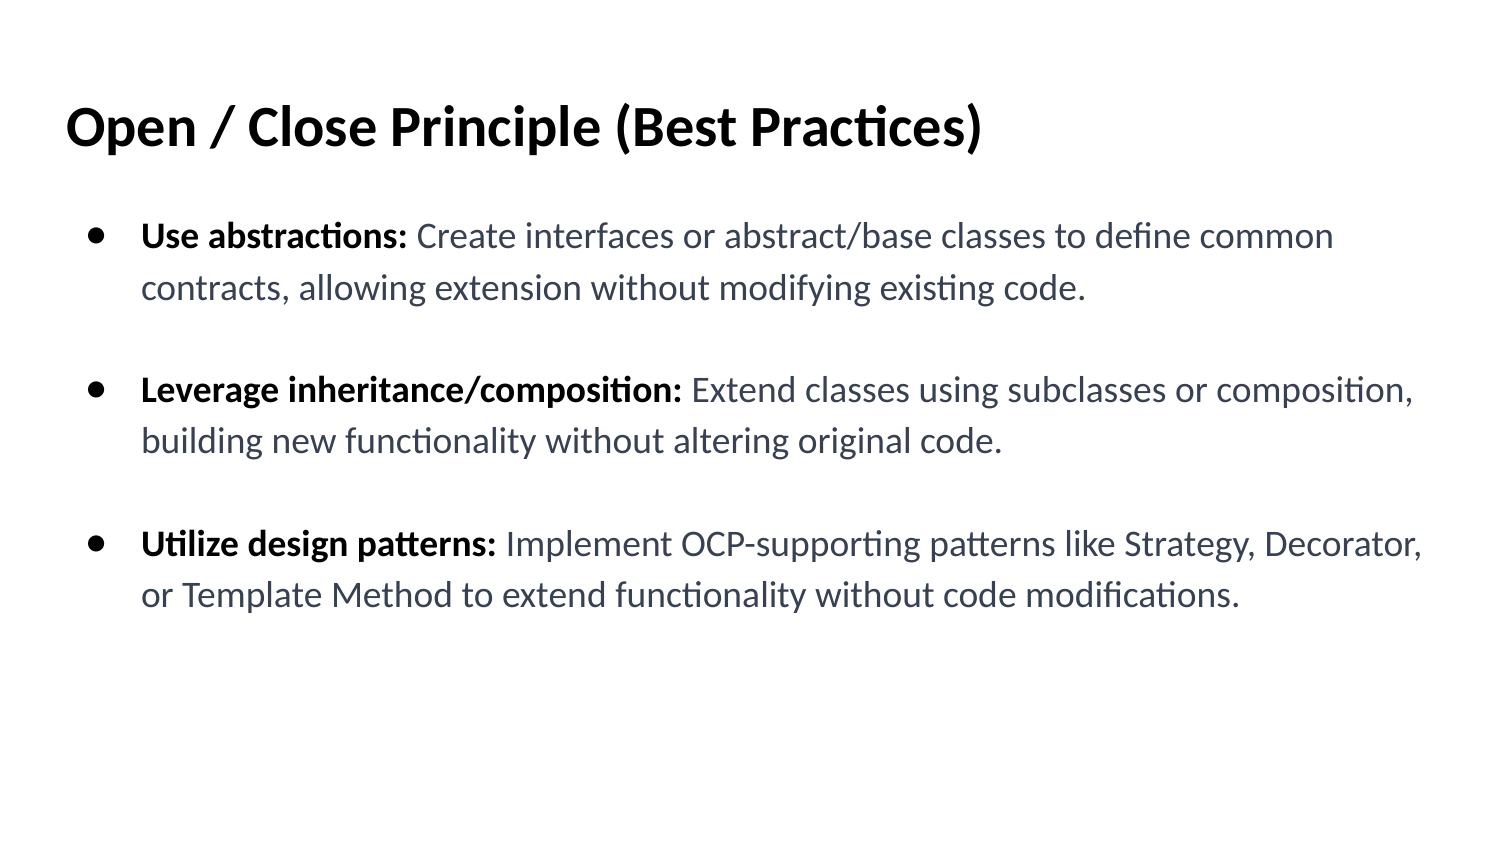

# Open / Close Principle (Best Practices)
Use abstractions: Create interfaces or abstract/base classes to define common contracts, allowing extension without modifying existing code.

Leverage inheritance/composition: Extend classes using subclasses or composition, building new functionality without altering original code.

Utilize design patterns: Implement OCP-supporting patterns like Strategy, Decorator, or Template Method to extend functionality without code modifications.